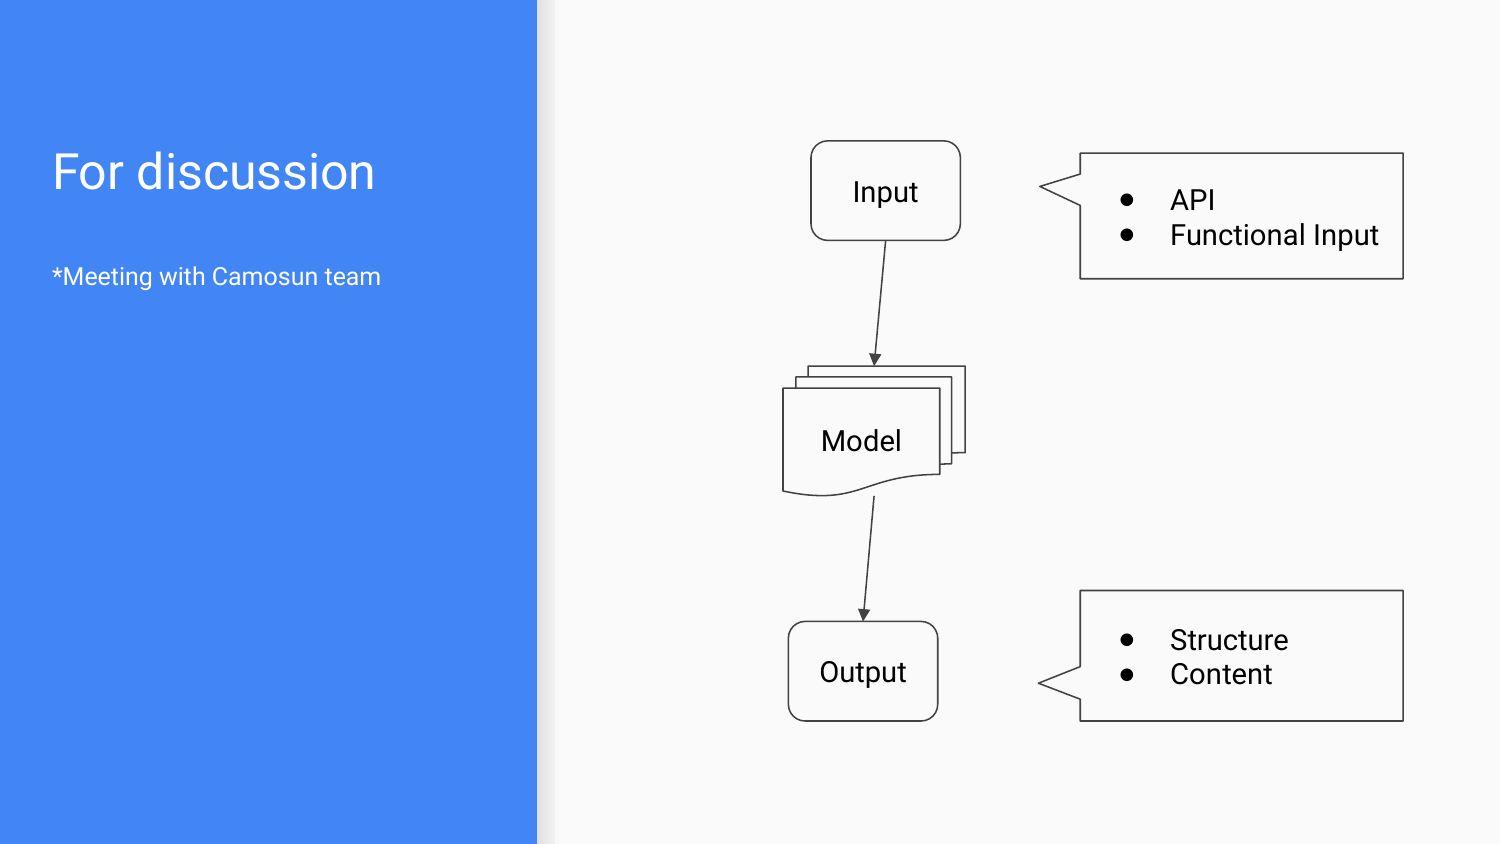

# For discussion
Input
API
Functional Input
*Meeting with Camosun team

Model
Structure
Content
Output